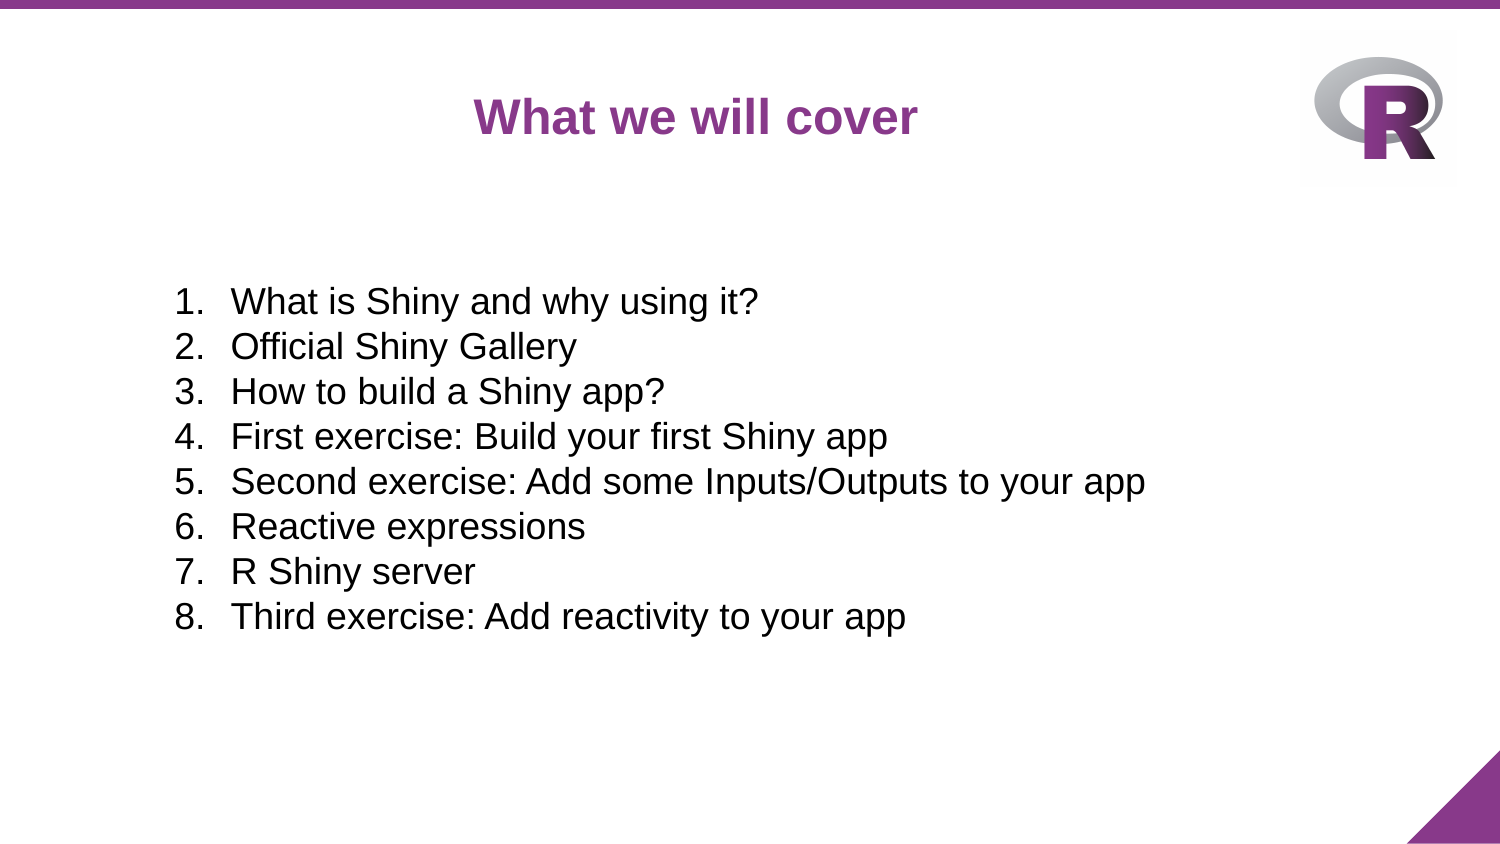

What we will cover

What is Shiny and why using it?
Official Shiny Gallery
How to build a Shiny app?
First exercise: Build your first Shiny app
Second exercise: Add some Inputs/Outputs to your app
Reactive expressions
R Shiny server
Third exercise: Add reactivity to your app